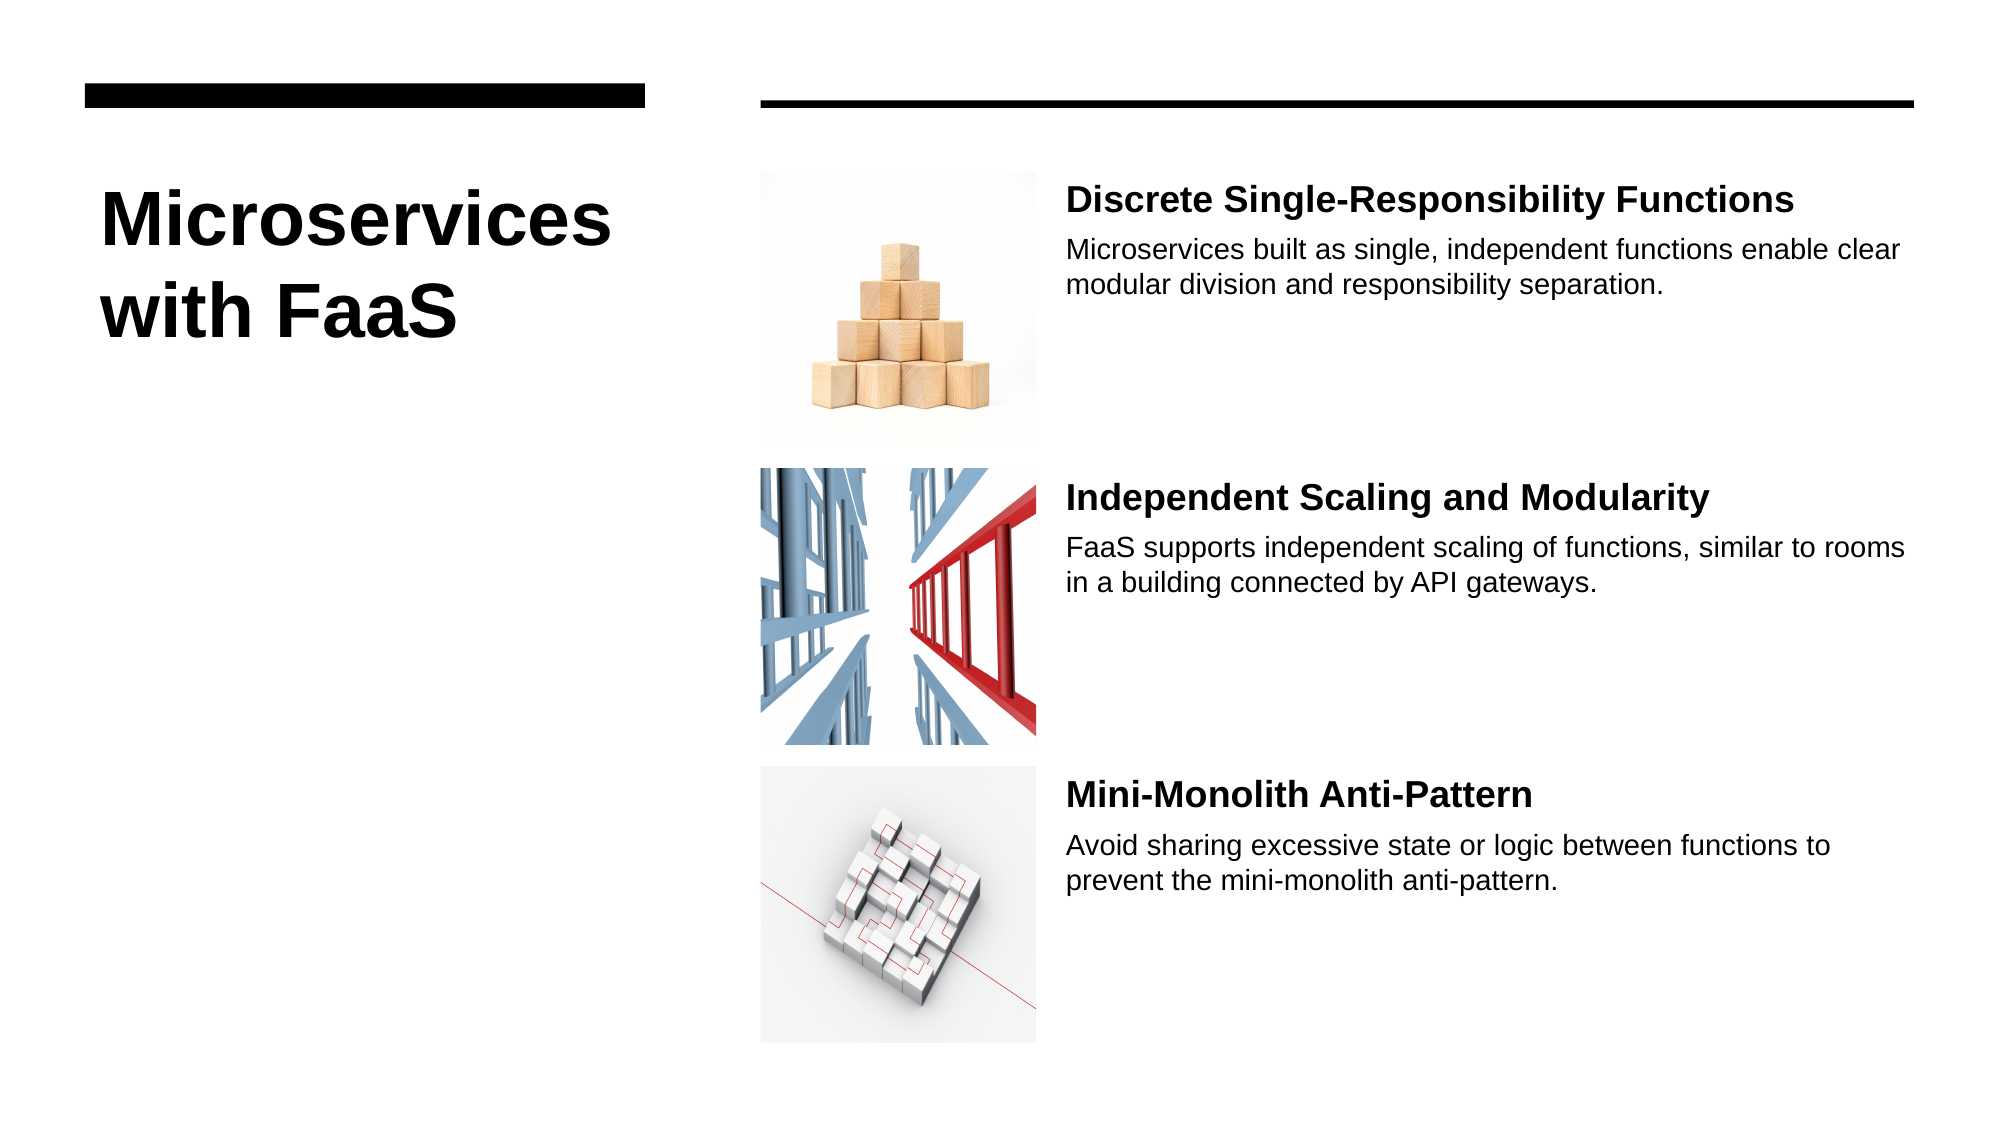

# Microservices with FaaS
Discrete Single-Responsibility Functions
Microservices built as single, independent functions enable clear modular division and responsibility separation.
Independent Scaling and Modularity
FaaS supports independent scaling of functions, similar to rooms in a building connected by API gateways.
Mini-Monolith Anti-Pattern
Avoid sharing excessive state or logic between functions to prevent the mini-monolith anti-pattern.